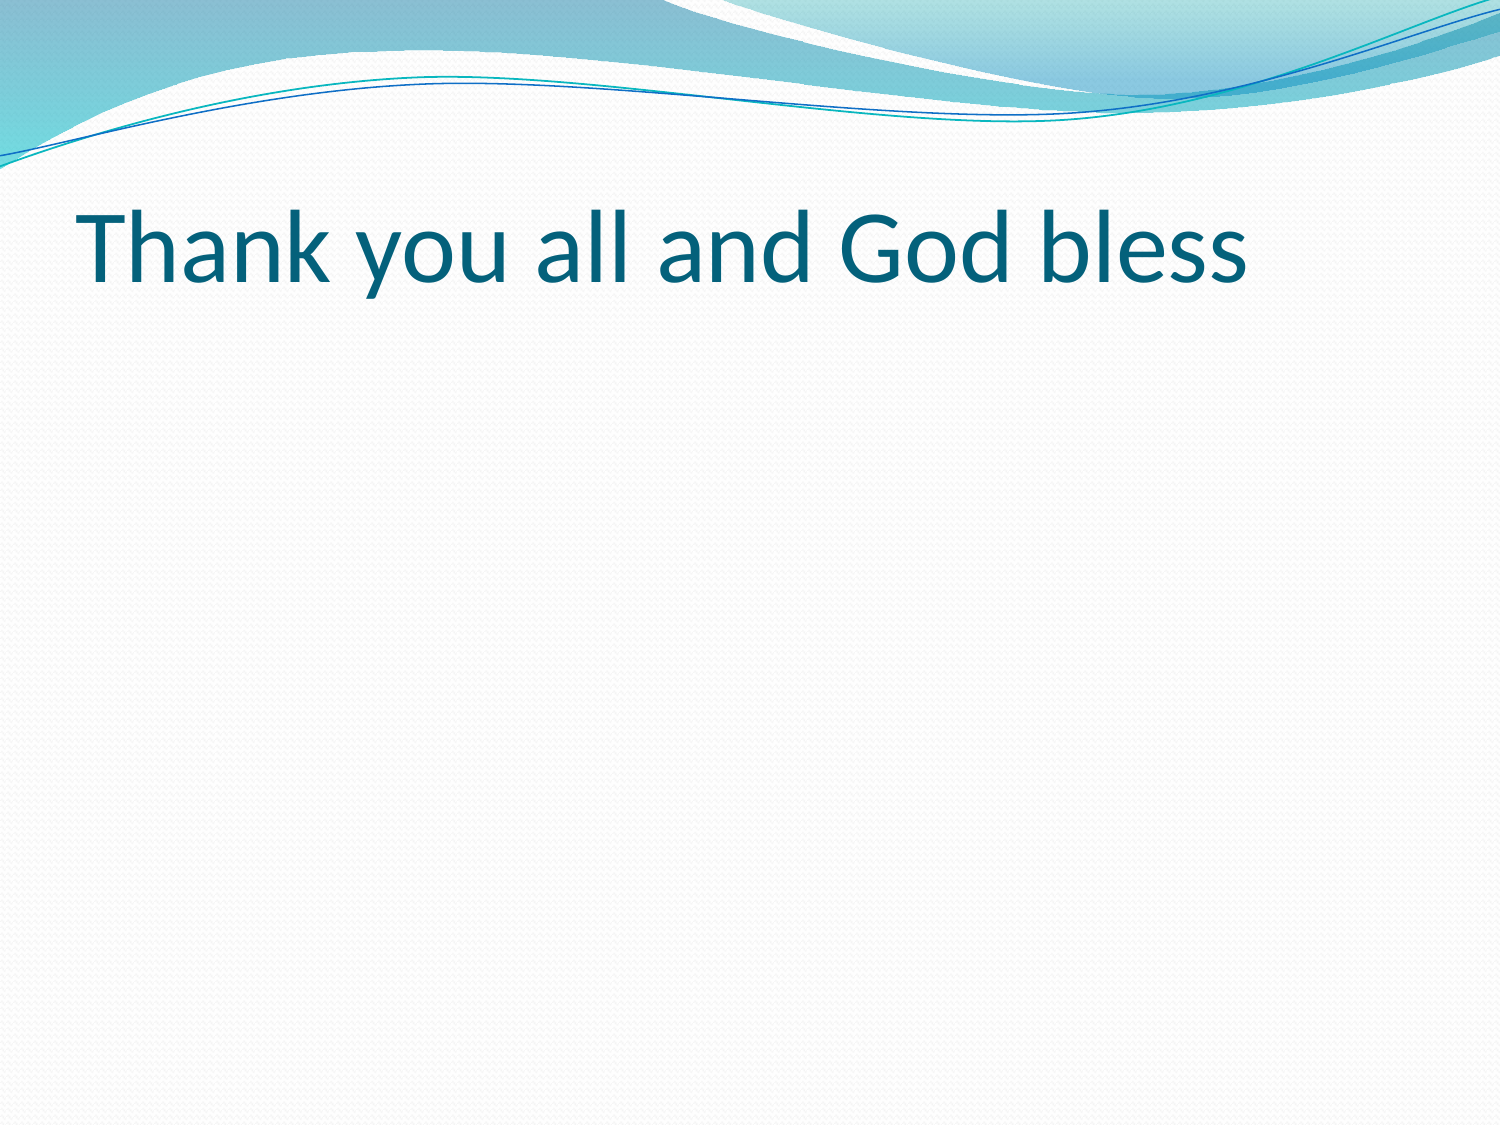

# Thank you all and God bless